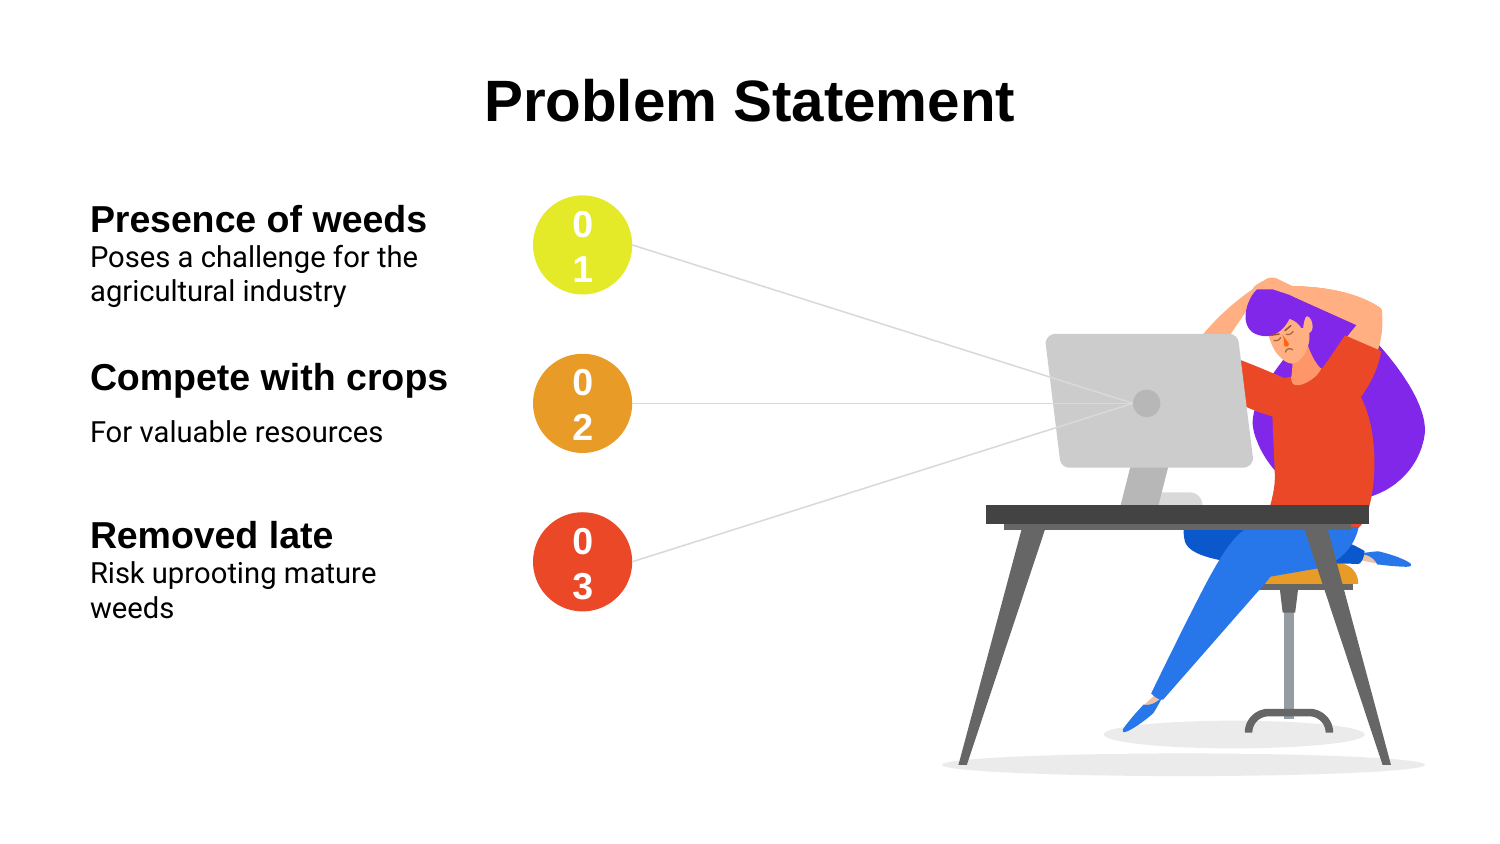

# Problem Statement
Presence of weeds
01
Poses a challenge for the agricultural industry

Compete with crops
02
For valuable resources

Removed late
03
Risk uprooting mature weeds